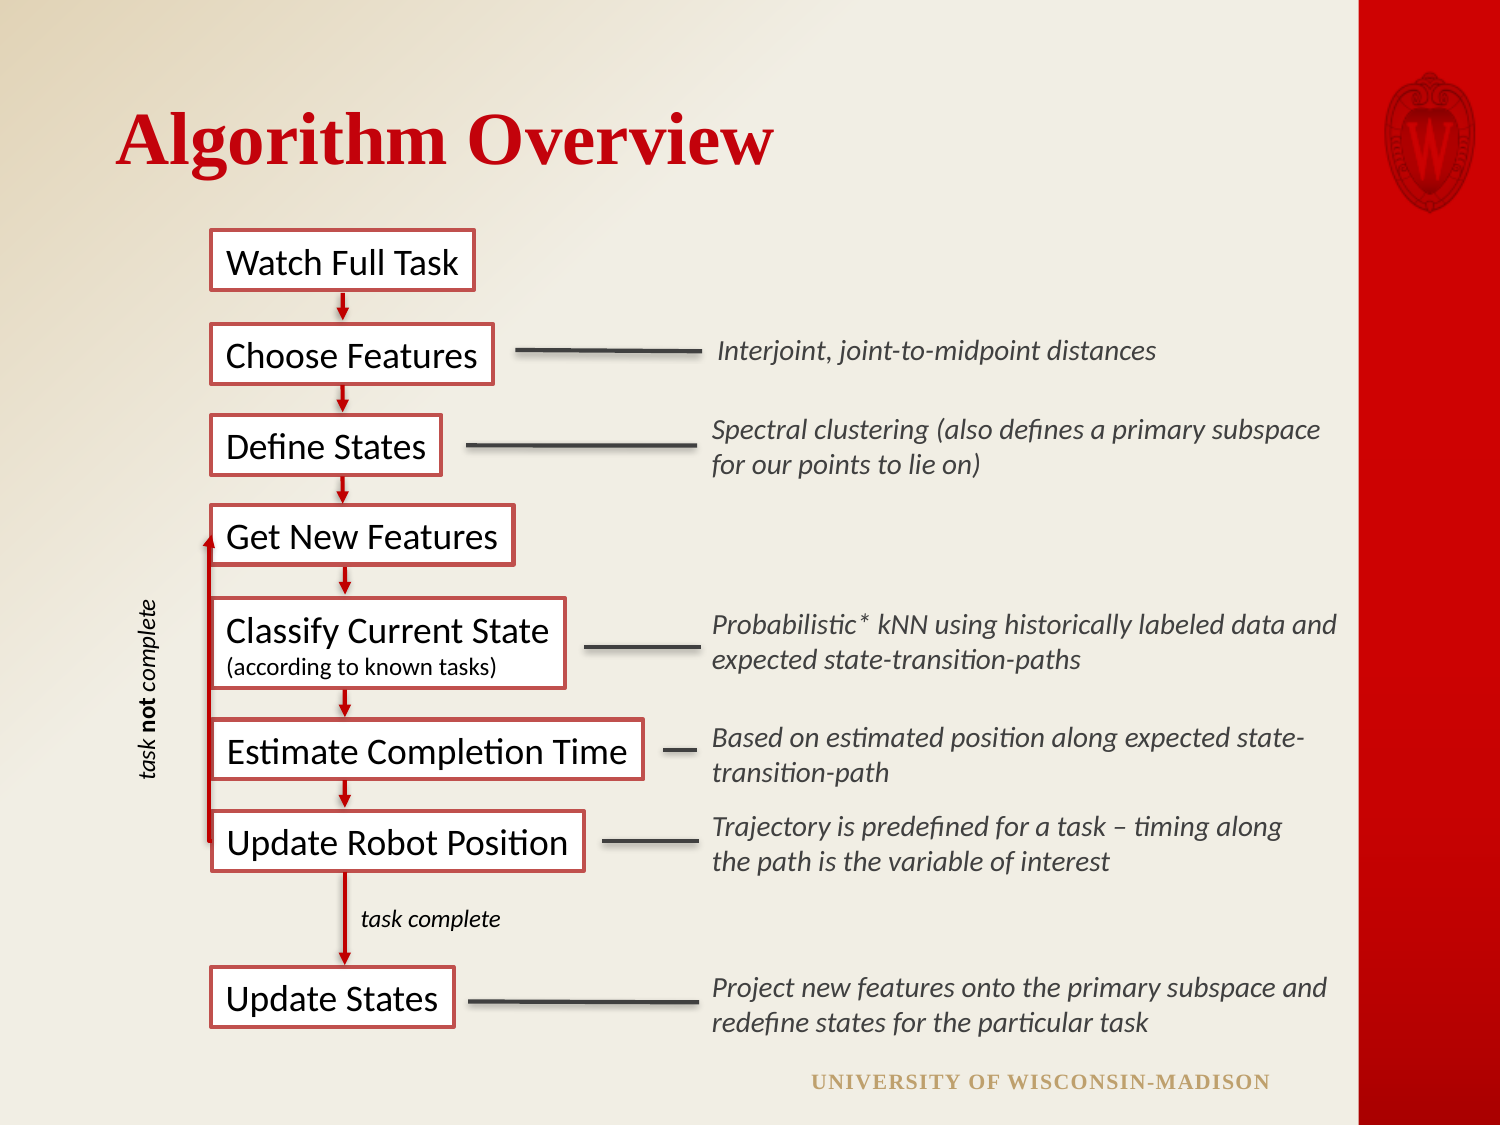

# Algorithm Overview
Watch Full Task
Choose Features
Interjoint, joint-to-midpoint distances
Spectral clustering (also defines a primary subspace for our points to lie on)
Define States
Get New Features
Classify Current State
(according to known tasks)
Probabilistic* kNN using historically labeled data and expected state-transition-paths
task not complete
Based on estimated position along expected state-transition-path
Estimate Completion Time
Trajectory is predefined for a task – timing along the path is the variable of interest
Update Robot Position
task complete
Project new features onto the primary subspace and redefine states for the particular task
Update States